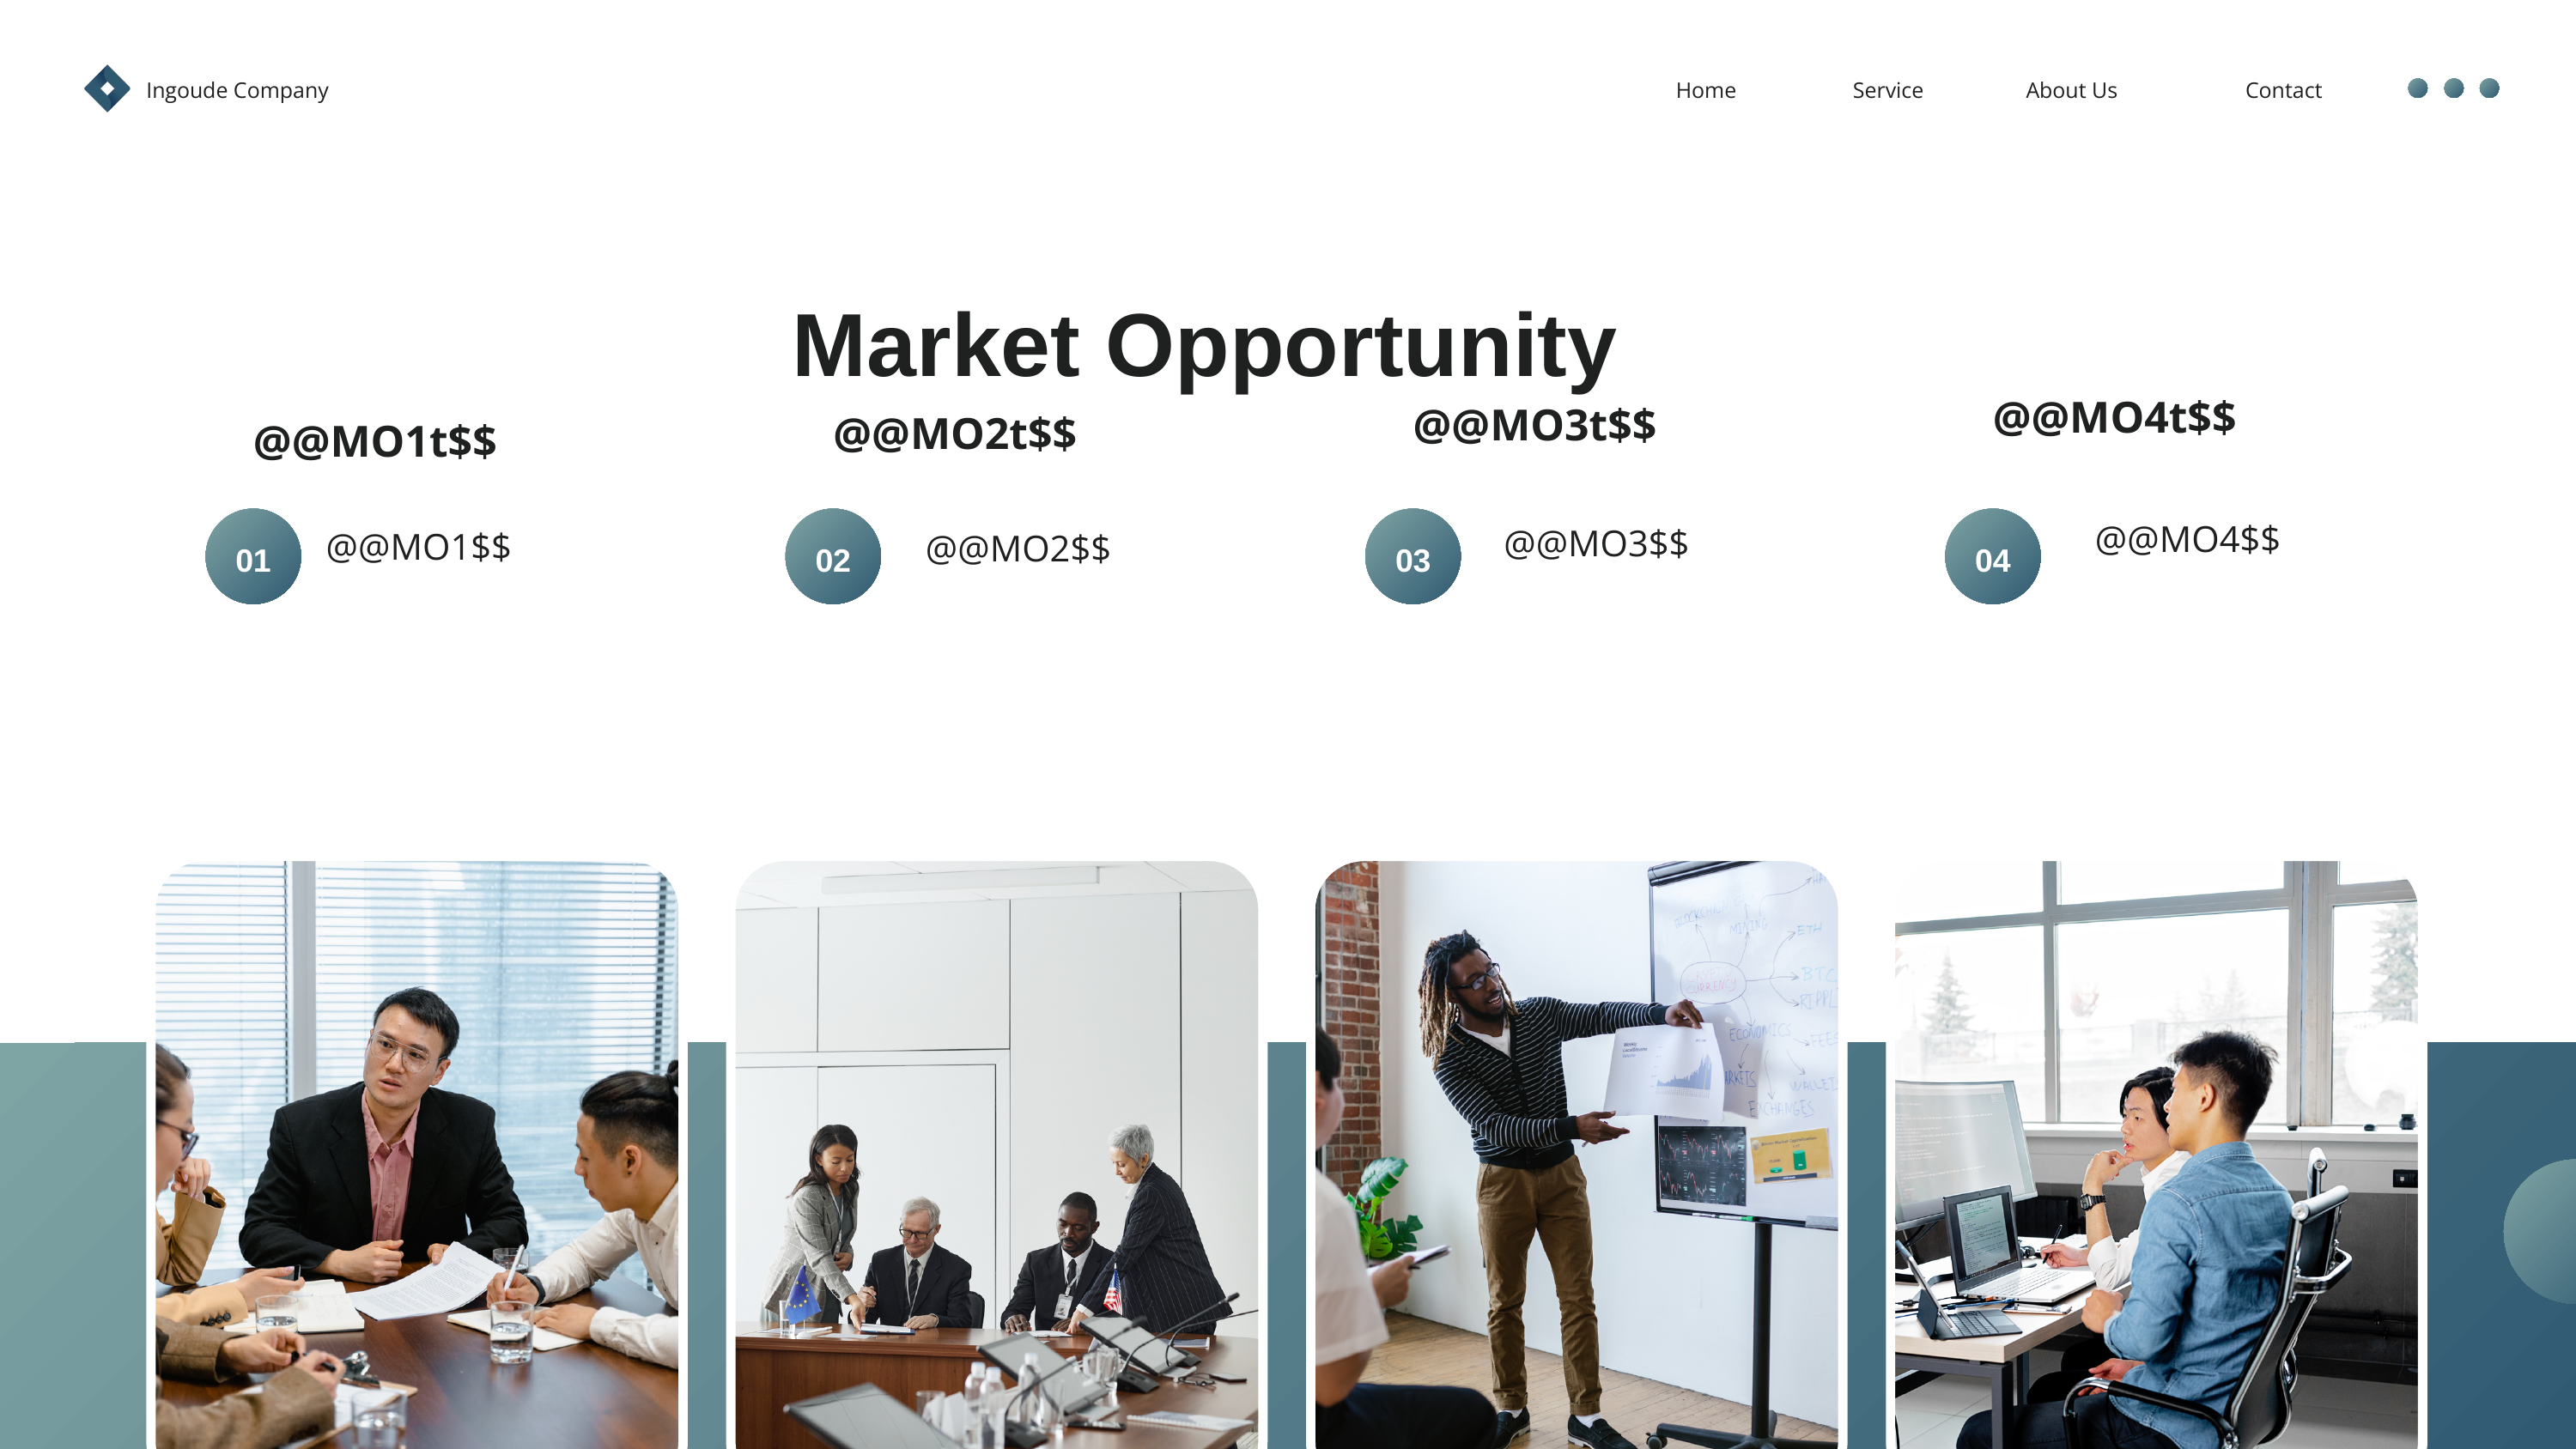

Ingoude Company
Home
Service
About Us
Contact

Market Opportunity
@@MO4t$$
@@MO3t$$
@@MO2t$$
@@MO1t$$

@@MO4$$
01
02
03
04
@@MO3$$
@@MO1$$
@@MO2$$